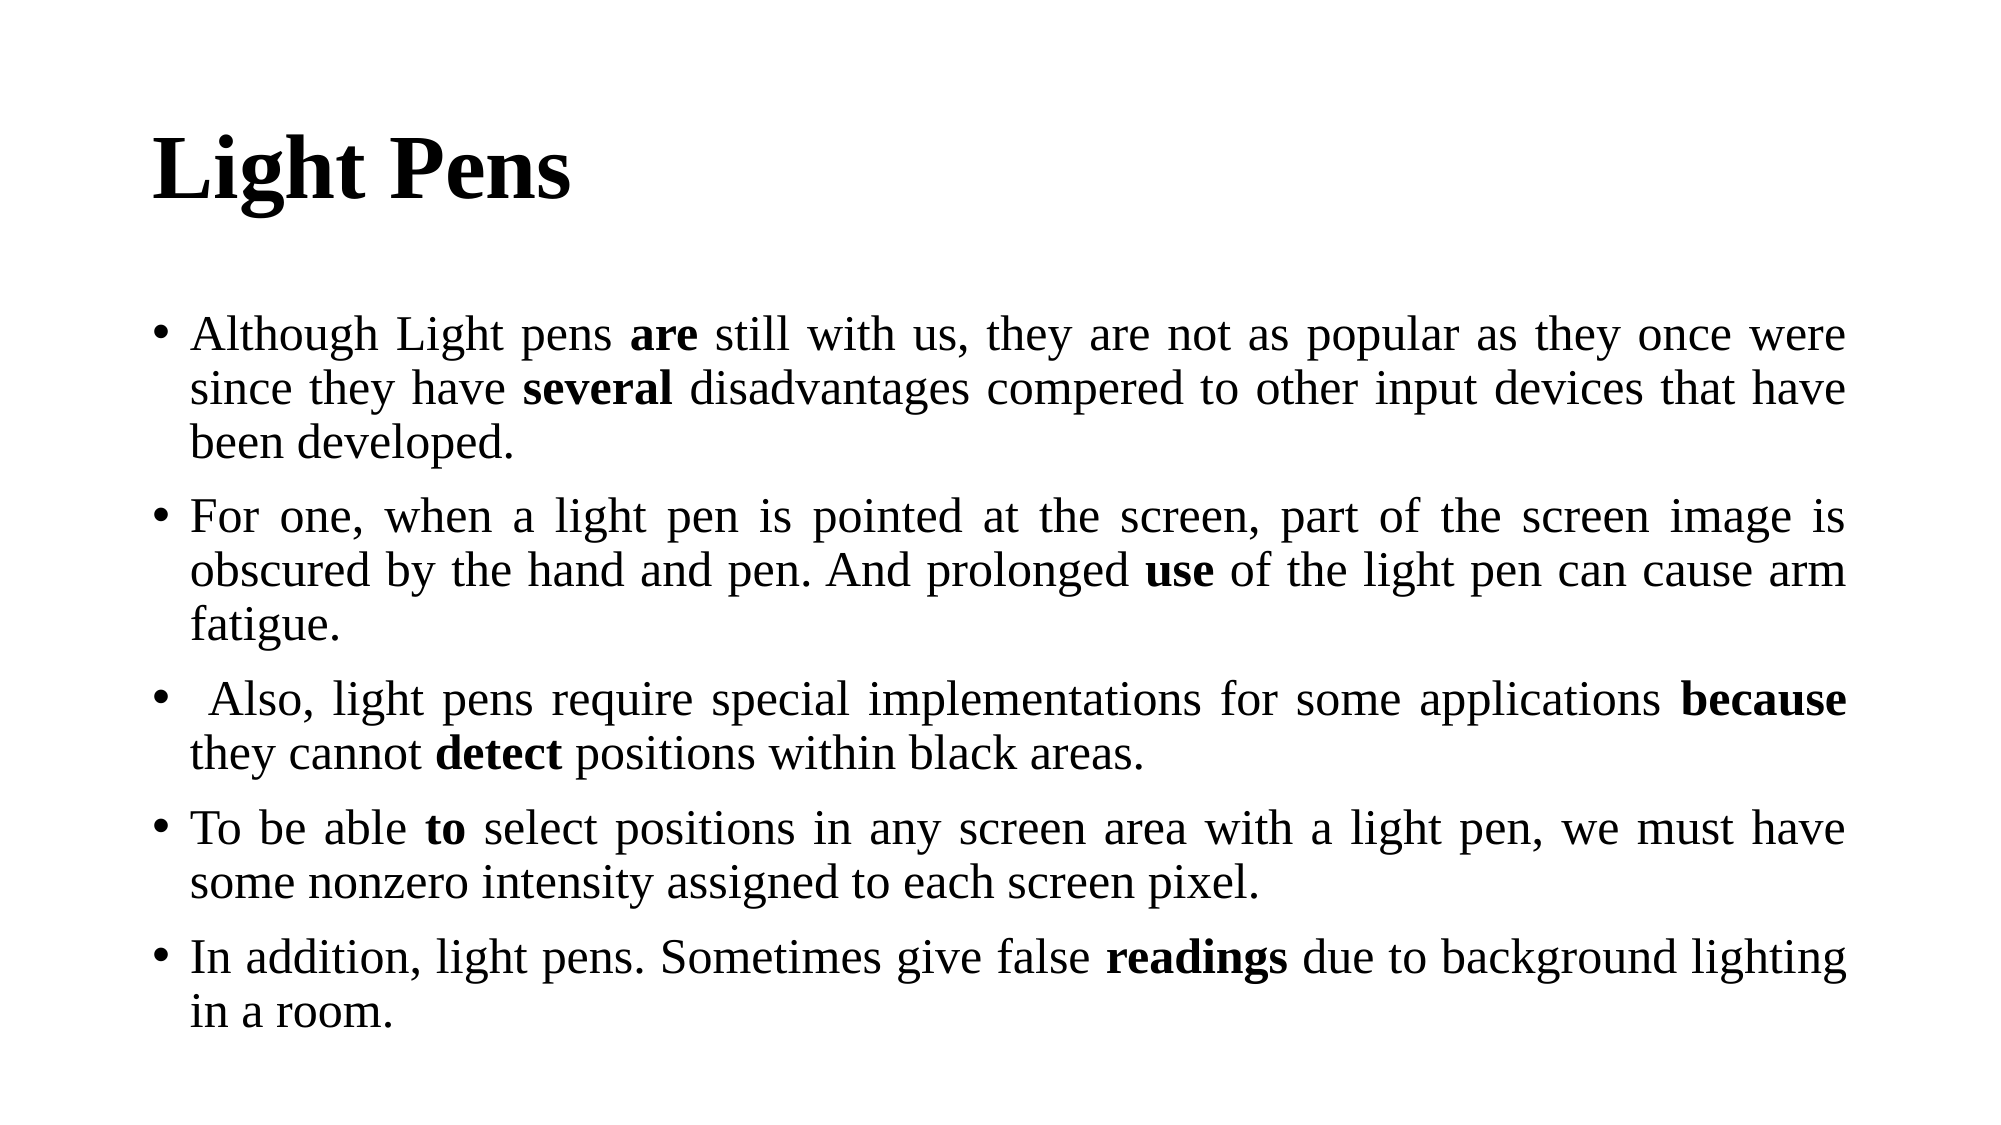

# Light Pens
Although Light pens are still with us, they are not as popular as they once were since they have several disadvantages compered to other input devices that have been developed.
For one, when a light pen is pointed at the screen, part of the screen image is obscured by the hand and pen. And prolonged use of the light pen can cause arm fatigue.
 Also, light pens require special implementations for some applications because they cannot detect positions within black areas.
To be able to select positions in any screen area with a light pen, we must have some nonzero intensity assigned to each screen pixel.
In addition, light pens. Sometimes give false readings due to background lighting in a room.